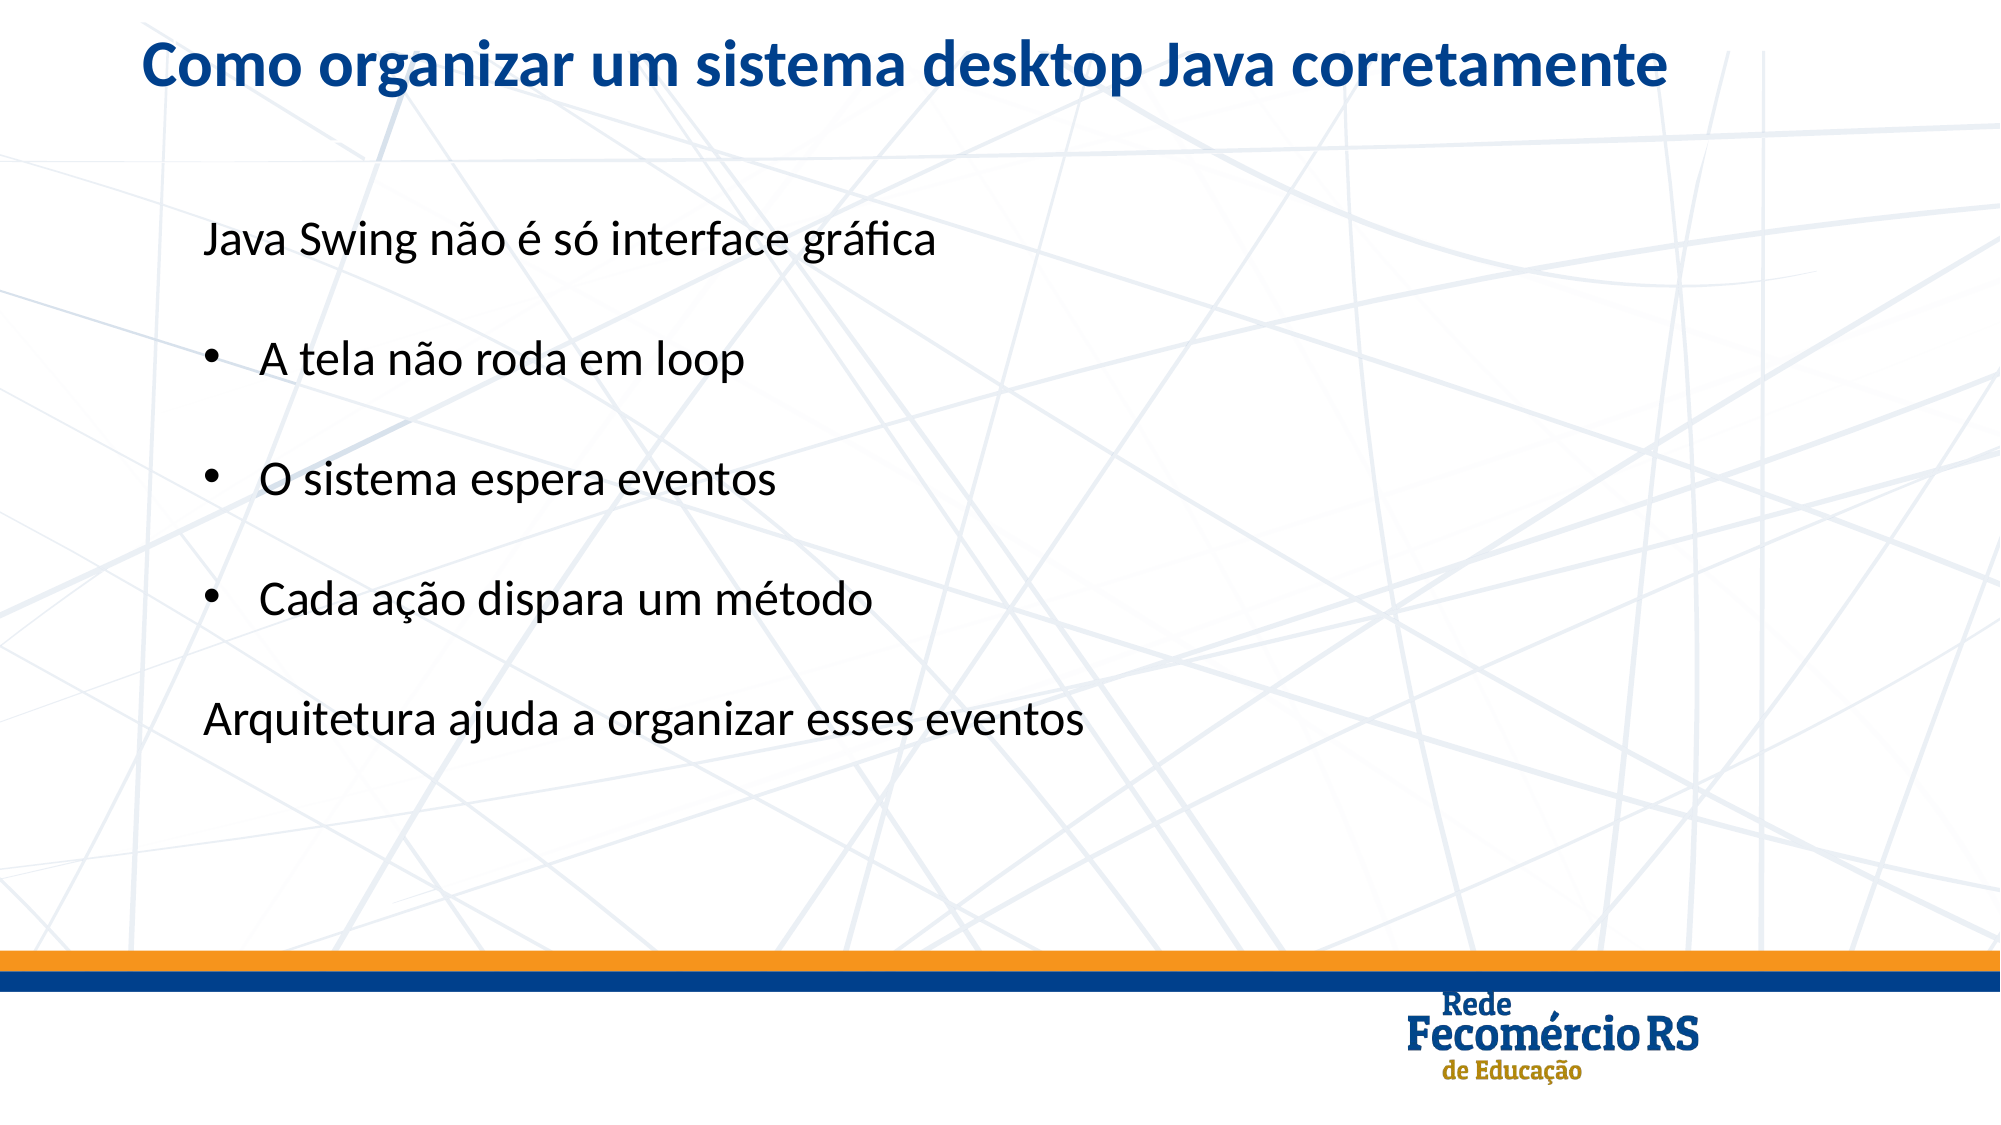

Como organizar um sistema desktop Java corretamente
Java Swing não é só interface gráfica

A tela não roda em loop

O sistema espera eventos

Cada ação dispara um método

Arquitetura ajuda a organizar esses eventos